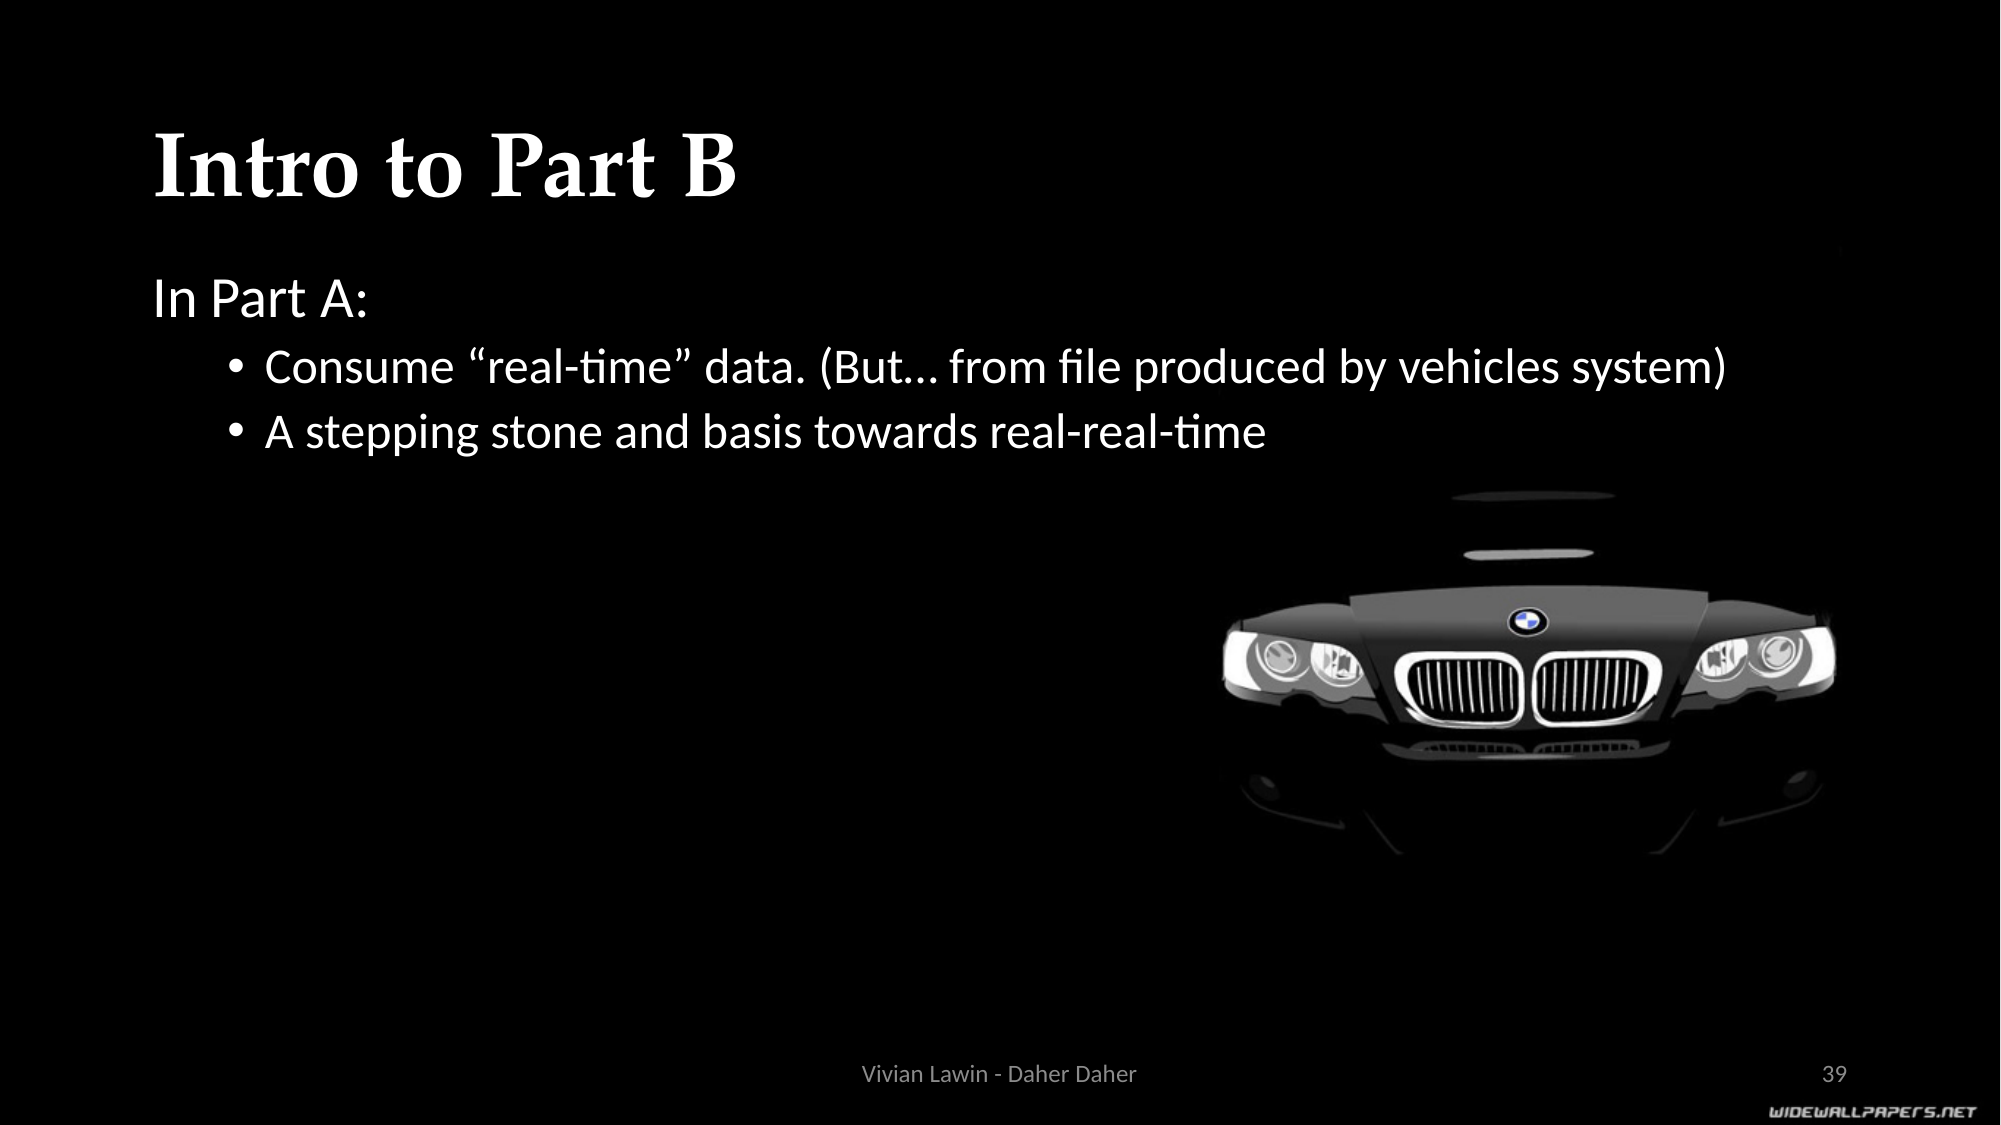

# Intro to Part B
In Part A:
Consume “real-time” data. (But… from file produced by vehicles system)
A stepping stone and basis towards real-real-time

Vivian Lawin - Daher Daher
39